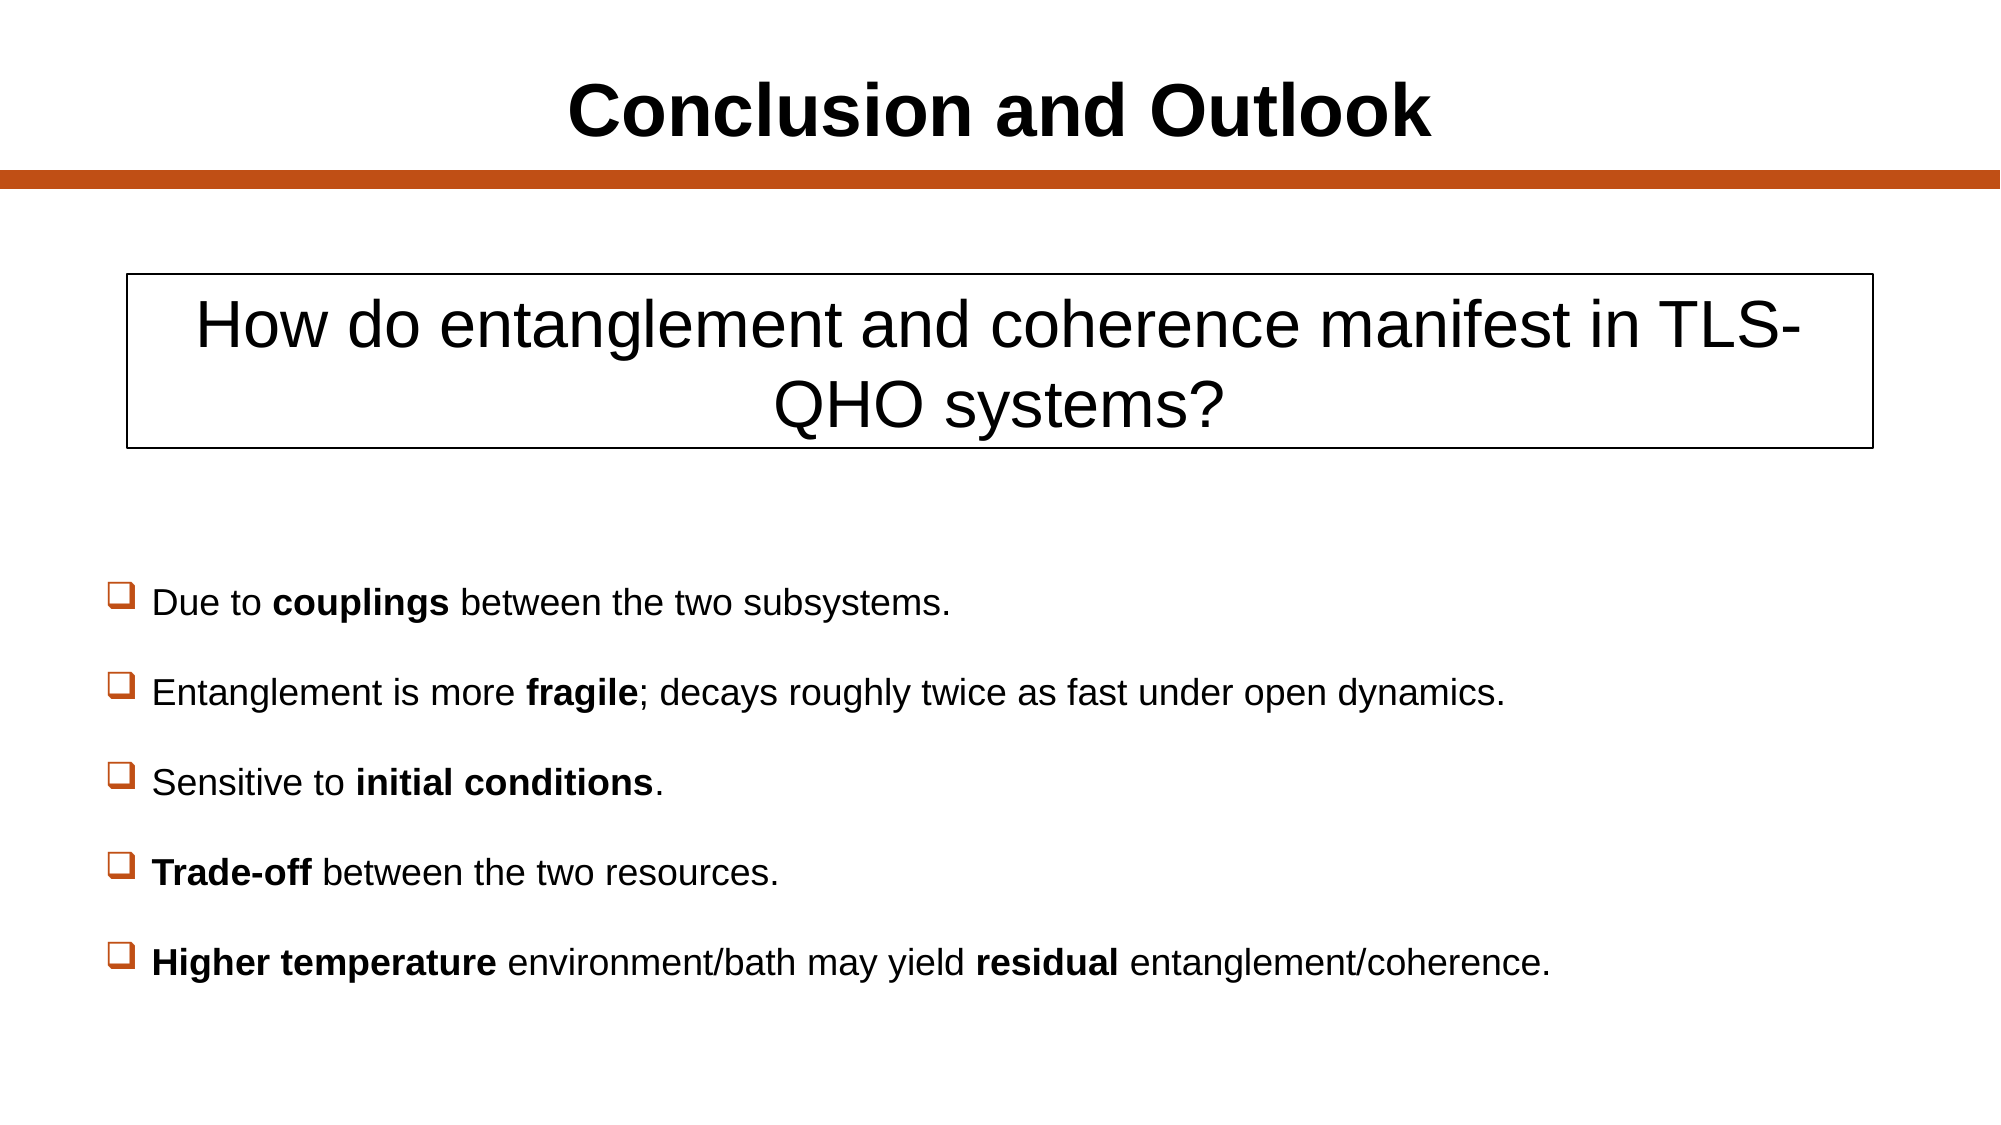

# Conclusion and Outlook

How do entanglement and coherence manifest in TLS-QHO systems?
Due to couplings between the two subsystems.
Entanglement is more fragile; decays roughly twice as fast under open dynamics.
Sensitive to initial conditions.
Trade-off between the two resources.
Higher temperature environment/bath may yield residual entanglement/coherence.